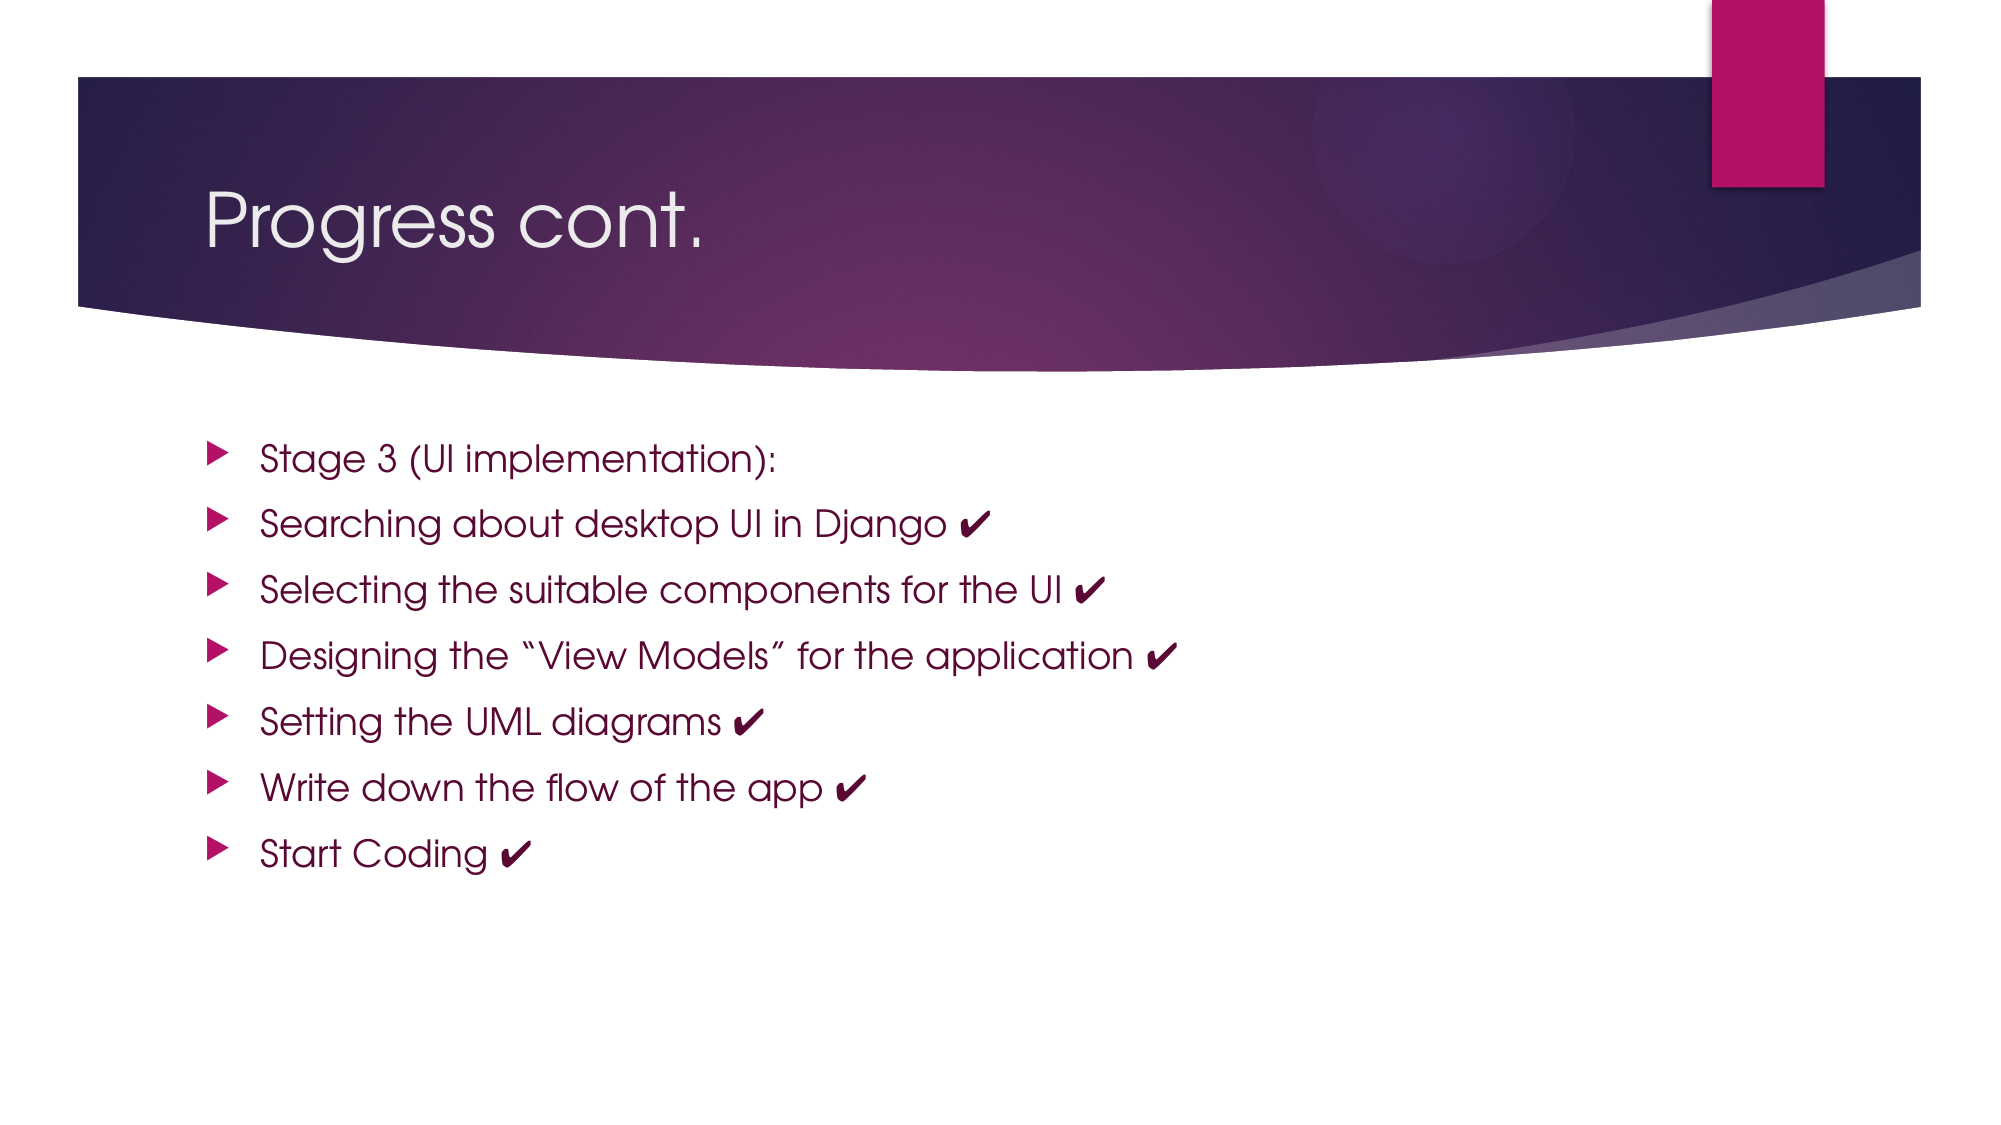

# Progress cont.
Stage 3 (UI implementation):
Searching about desktop UI in Django ✔
Selecting the suitable components for the UI ✔
Designing the “View Models” for the application ✔
Setting the UML diagrams ✔
Write down the flow of the app ✔
Start Coding ✔